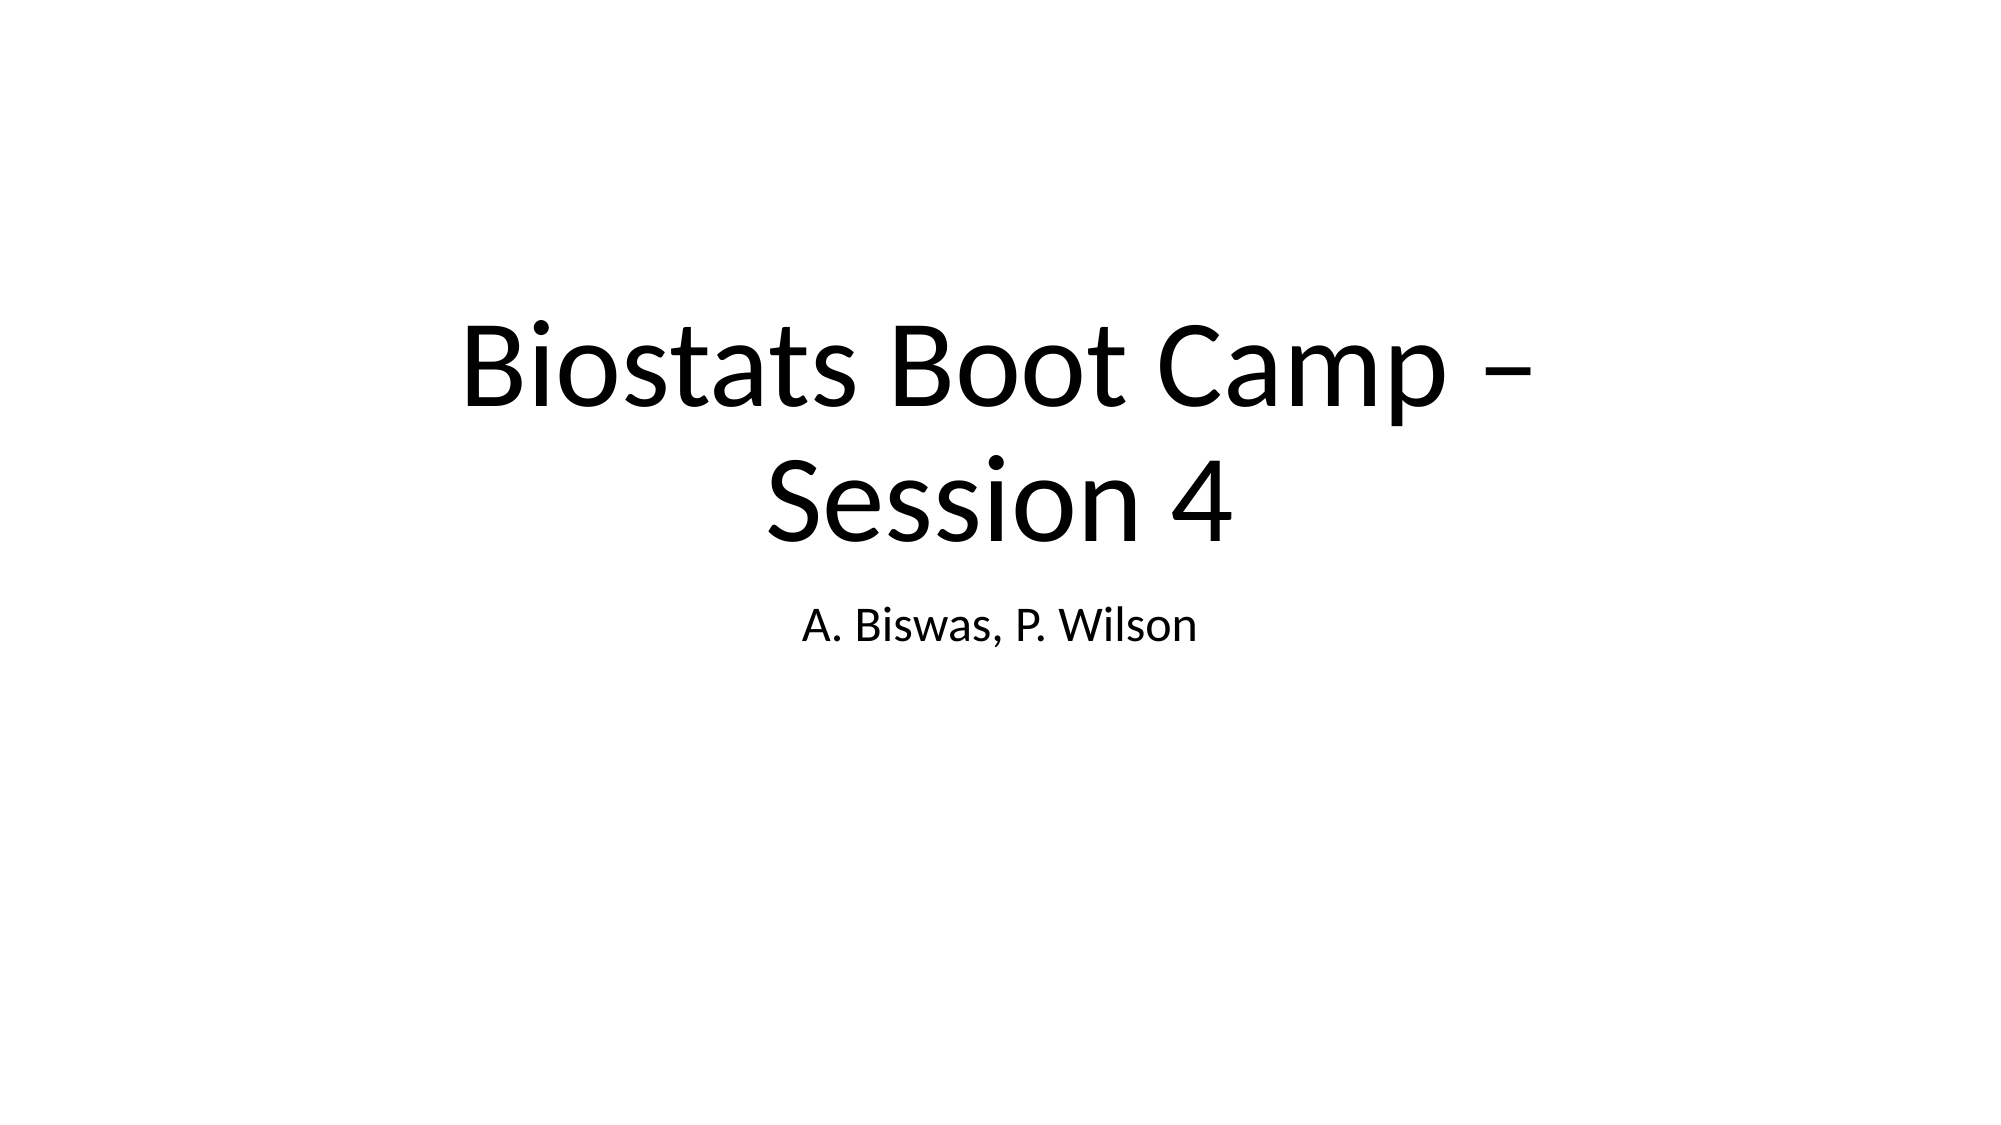

# Biostats Boot Camp – Session 4
A. Biswas, P. Wilson